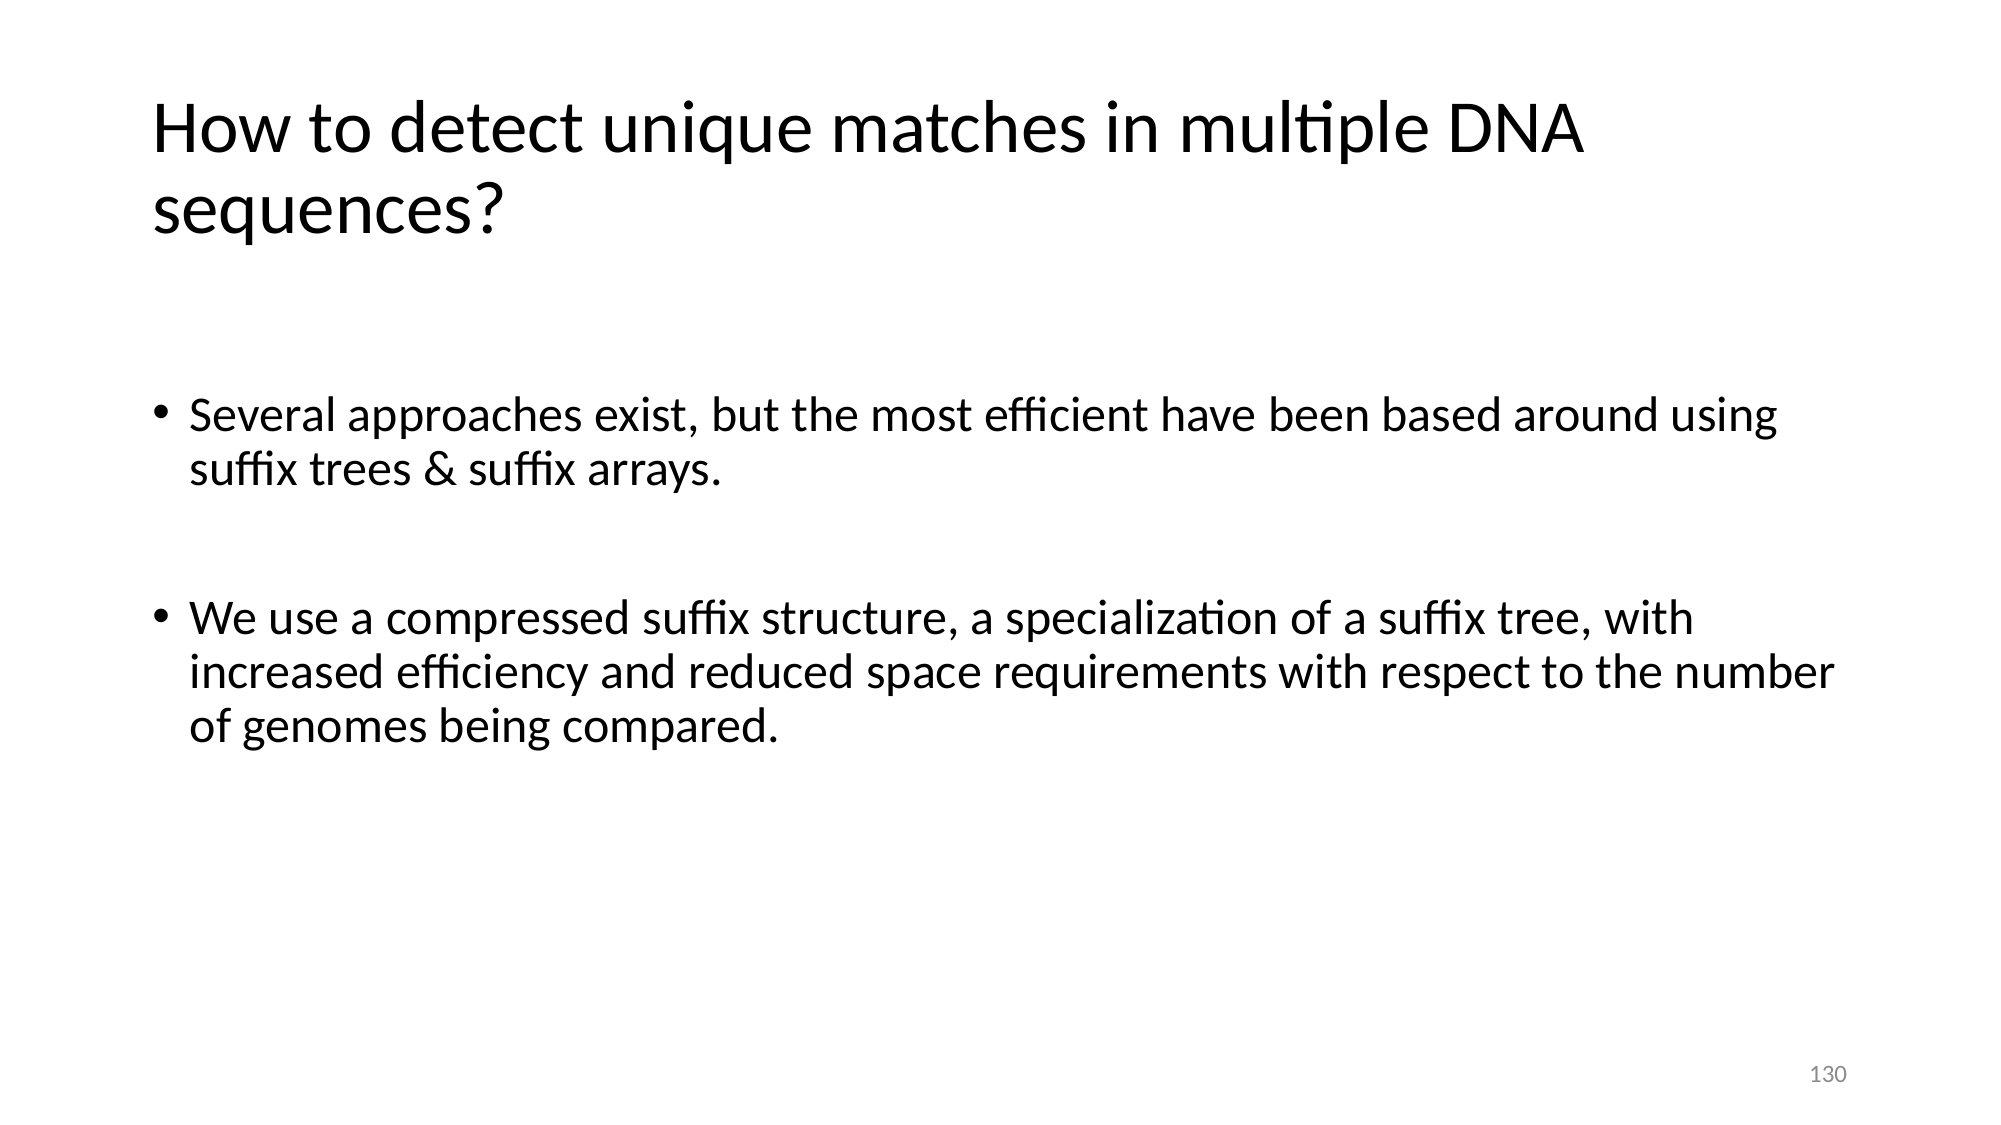

# How to detect unique matches in multiple DNA sequences?

Several approaches exist, but the most efficient have been based around using suffix trees & suffix arrays.

We use a compressed suffix structure, a specialization of a suffix tree, with increased efficiency and reduced space requirements with respect to the number of genomes being compared.
130